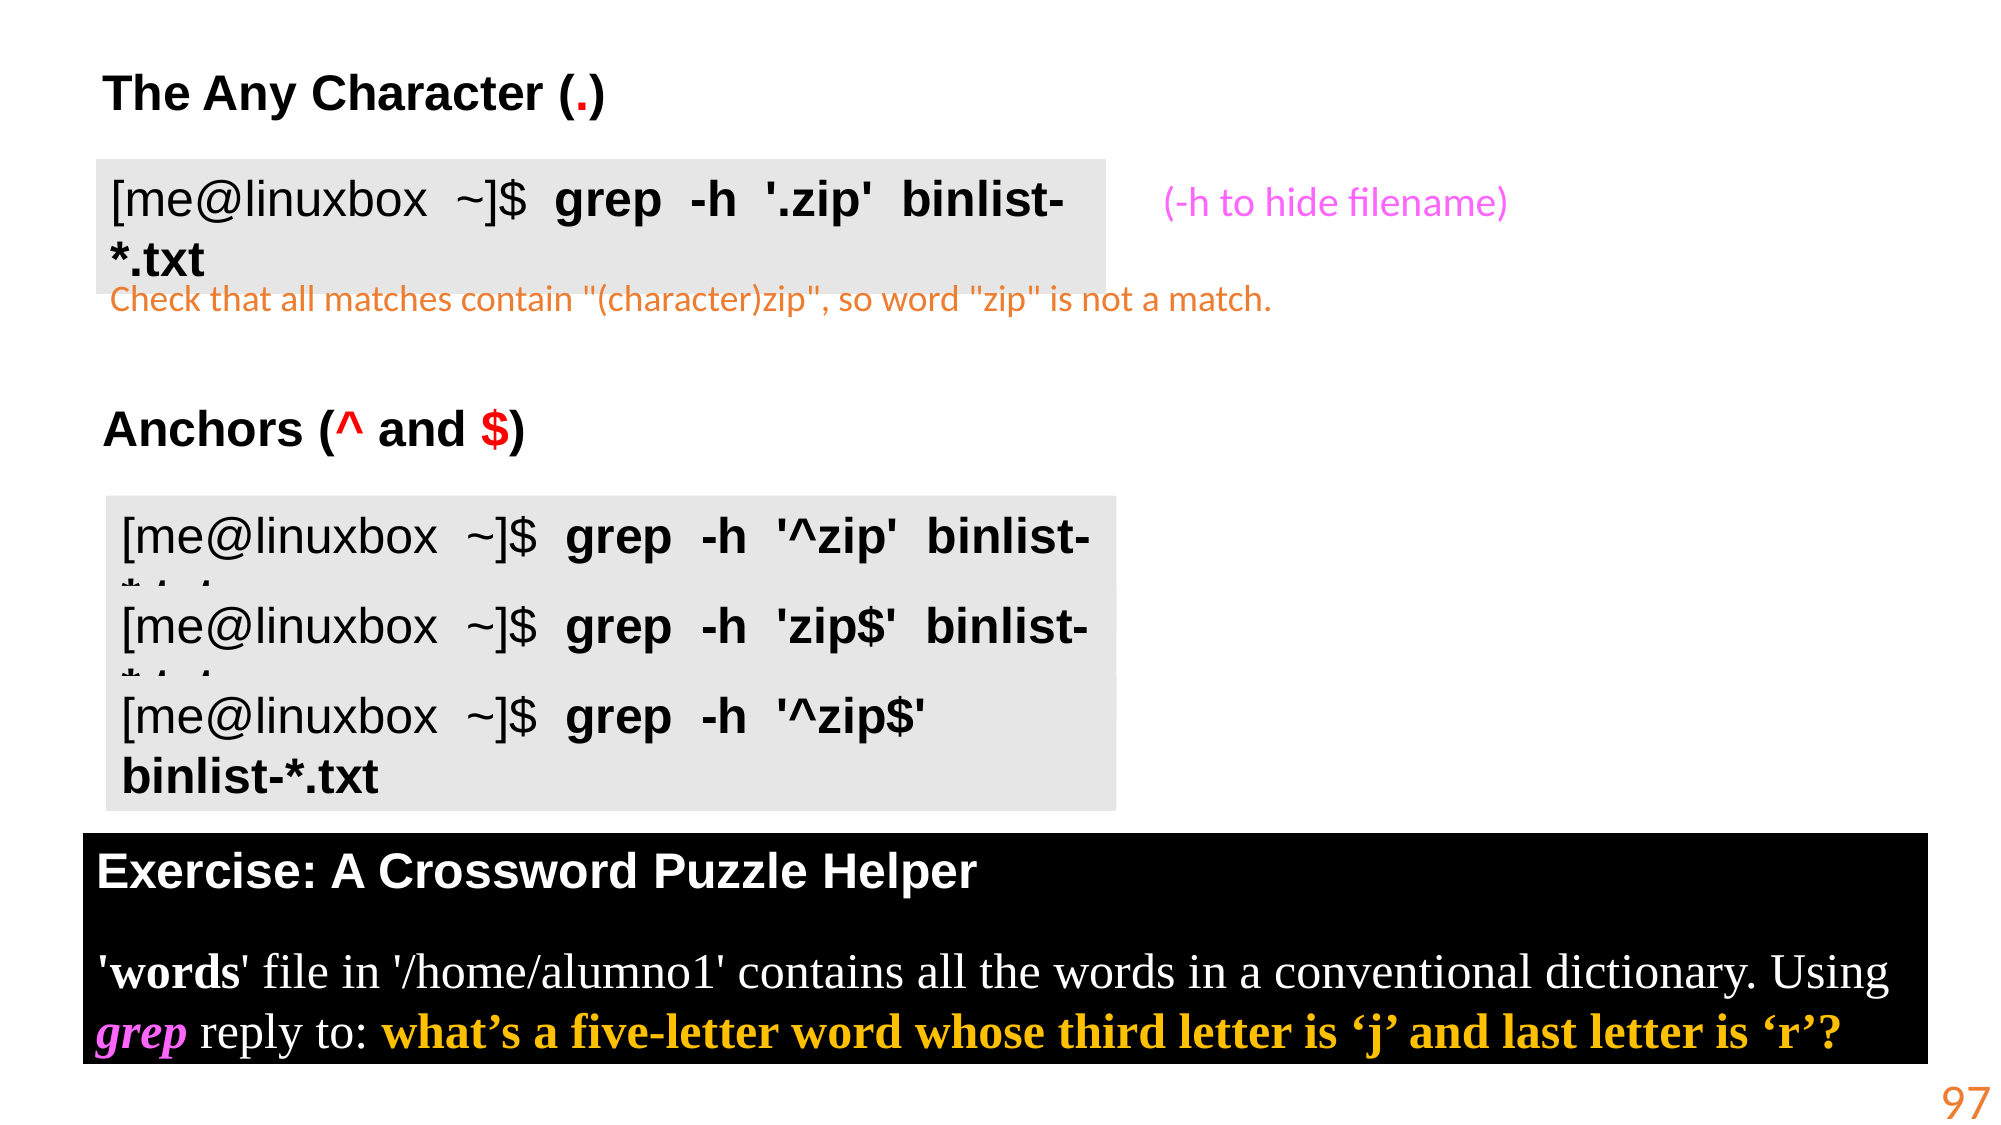

The Any Character (.)
[me@linuxbox  ~]$  grep  -h  '.zip'  binlist-*.txt
(-h to hide filename)
Check that all matches contain "(character)zip", so word "zip" is not a match.
Anchors (^ and $)
[me@linuxbox  ~]$  grep  -h  '^zip'  binlist-*.txt
[me@linuxbox  ~]$  grep  -h  'zip$'  binlist-*.txt
[me@linuxbox  ~]$  grep  -h  '^zip$'  binlist-*.txt
Exercise: A Crossword Puzzle Helper

'words' file in '/home/alumno1' contains all the words in a conventional dictionary. Using grep reply to: what’s a five-letter word whose third letter is ‘j’ and last letter is ‘r’?
97